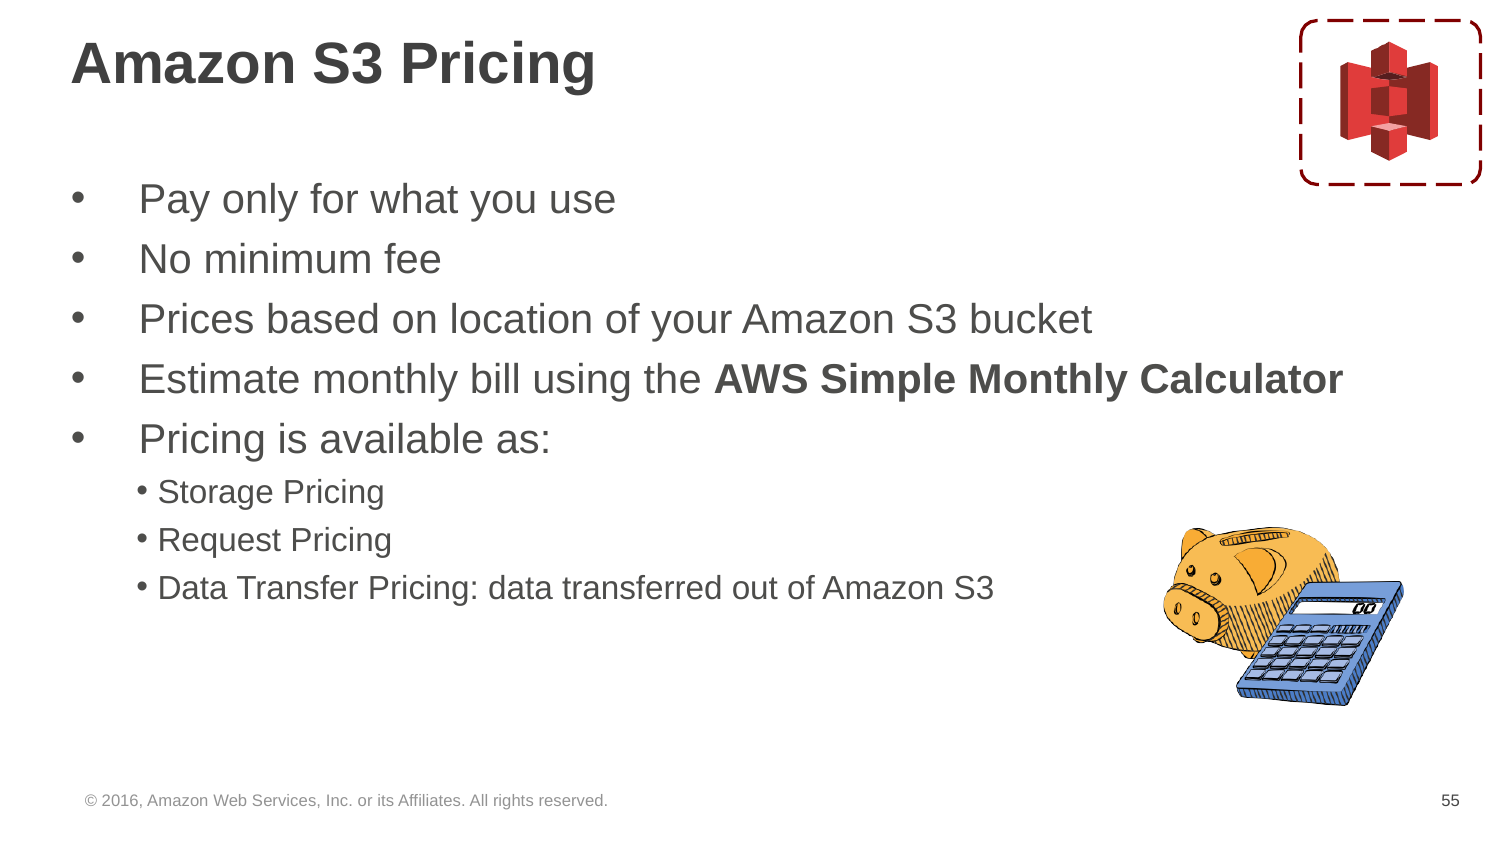

# Amazon S3 Pricing
Pay only for what you use
No minimum fee
Prices based on location of your Amazon S3 bucket
Estimate monthly bill using the AWS Simple Monthly Calculator
Pricing is available as:
Storage Pricing
Request Pricing
Data Transfer Pricing: data transferred out of Amazon S3

© 2016, Amazon Web Services, Inc. or its Affiliates. All rights reserved.
55